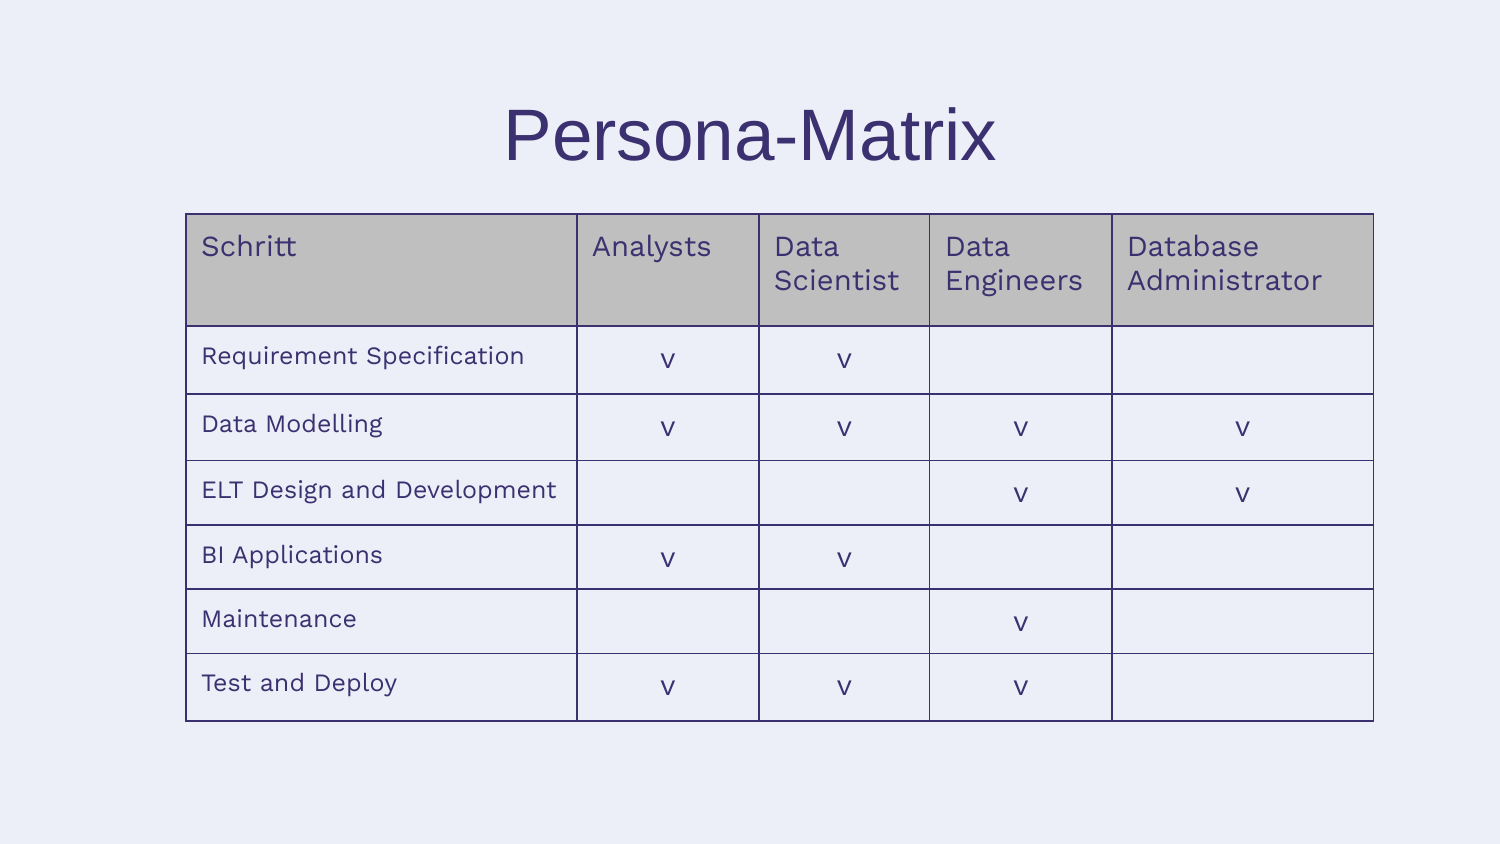

# Persona-Matrix
| Schritt | Analysts | Data Scientist | Data Engineers | Database Administrator |
| --- | --- | --- | --- | --- |
| Requirement Specification | v | v |  |  |
| Data Modelling | v | v | v | v |
| ELT Design and Development |  |  | v | v |
| BI Applications | v | v |  |  |
| Maintenance |  |  | v |  |
| Test and Deploy | v | v | v |  |